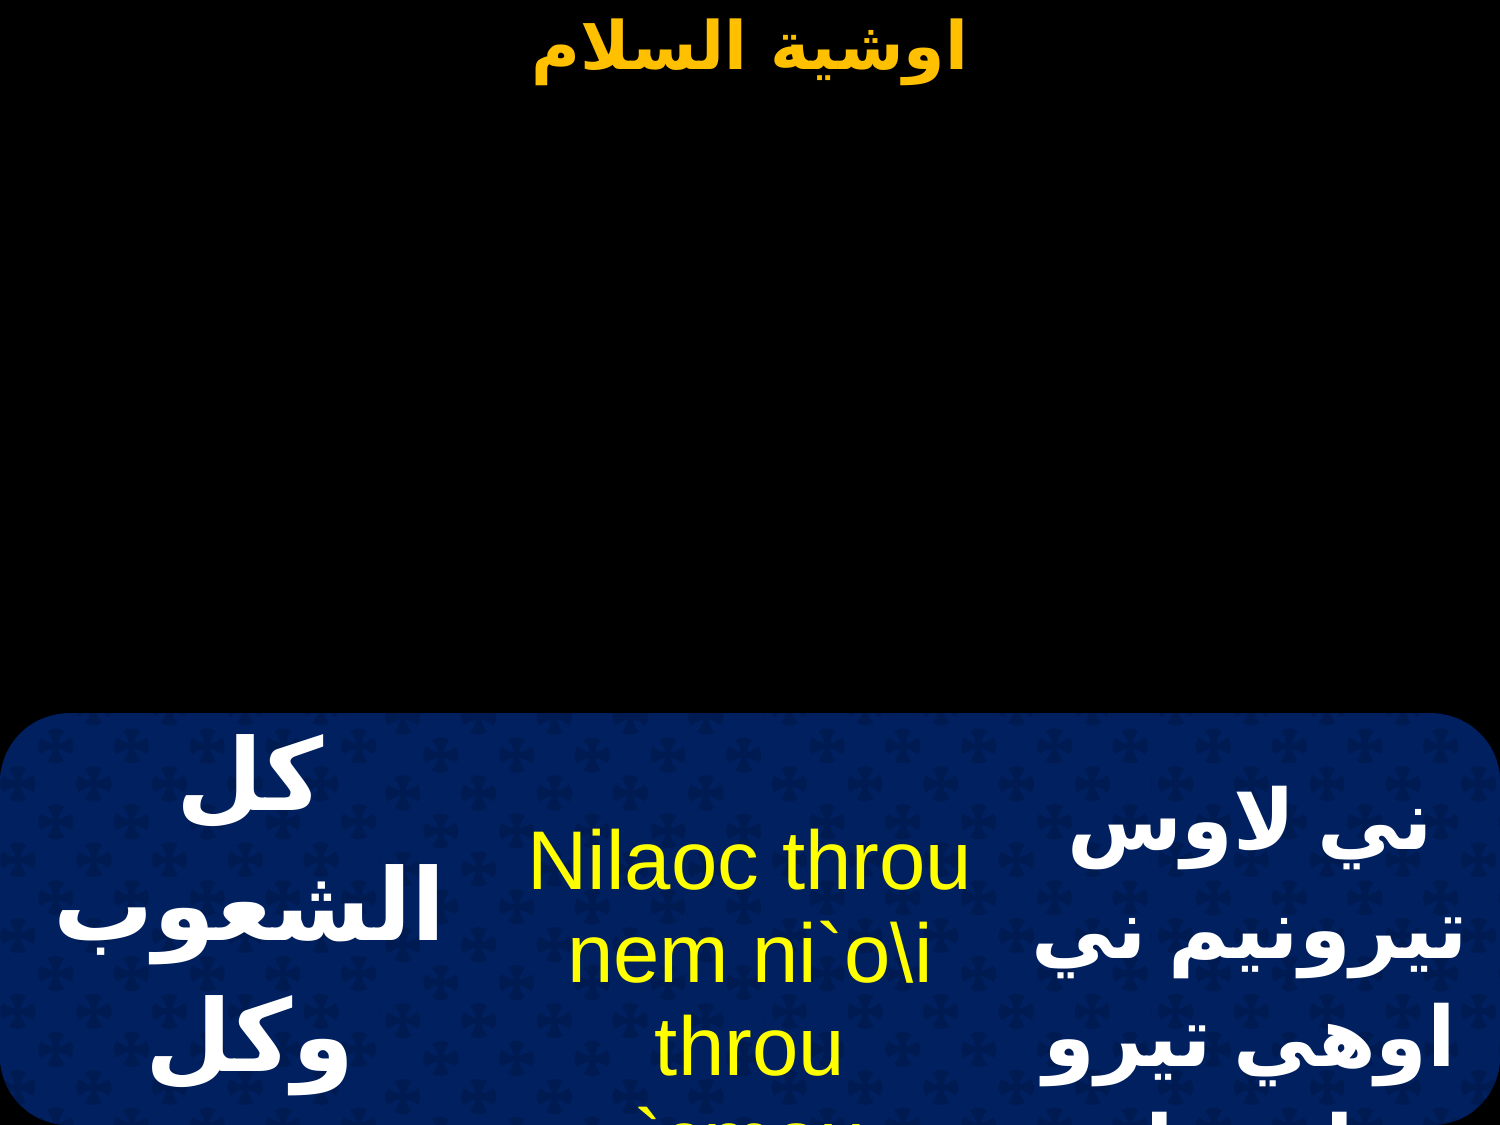

| كل الشعوب وكل القطعان باركهم | Nilaoc throu nem ni`o\i throu `cmou `erwou | ني لاوس تيرونيم ني اوهي تيرو إزموا إيروؤو |
| --- | --- | --- |